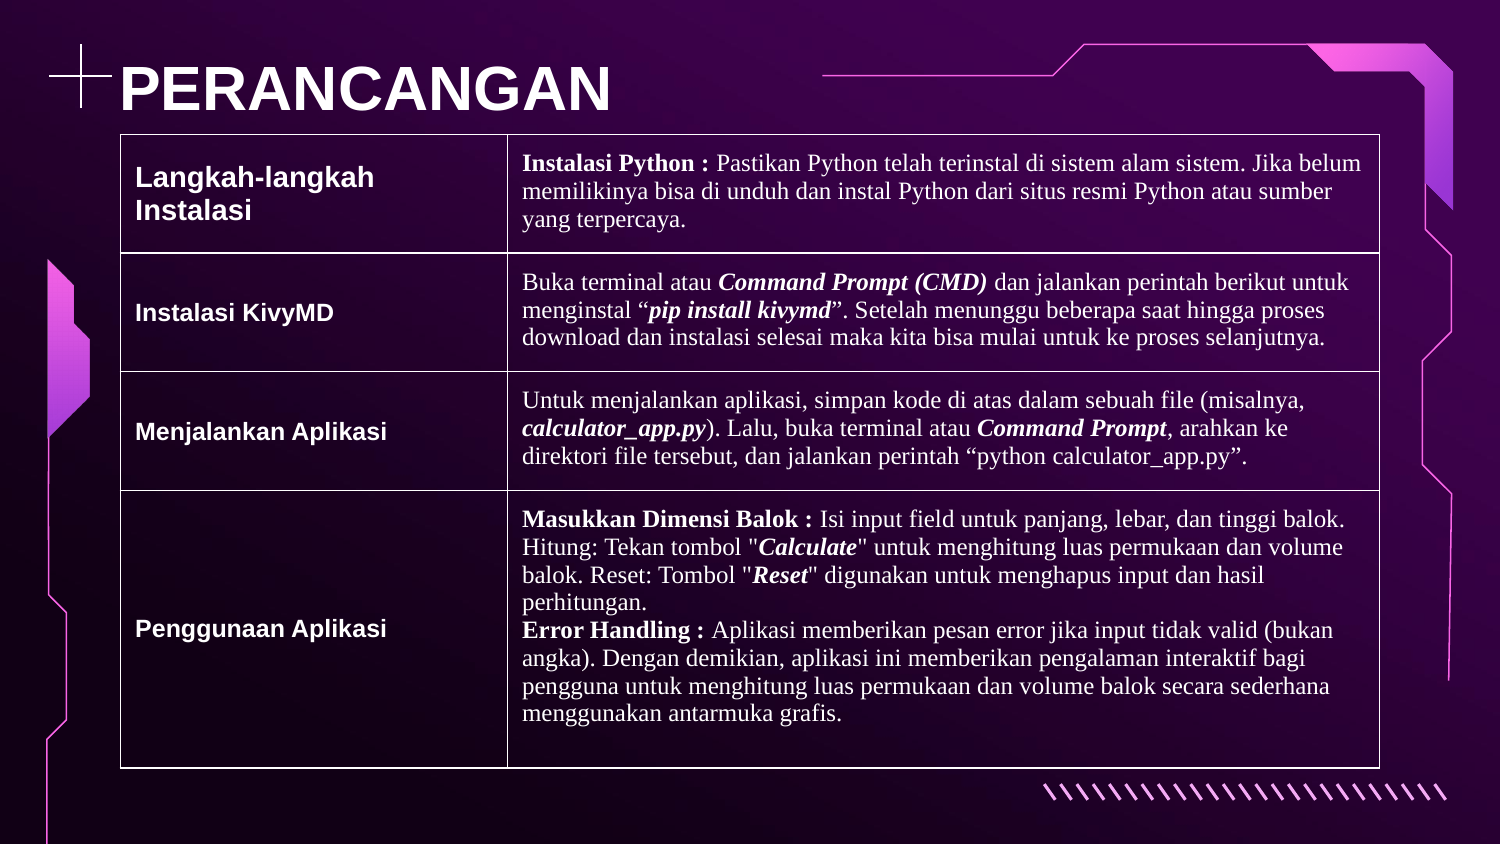

# PERANCANGAN
| Langkah-langkah Instalasi | Instalasi Python : Pastikan Python telah terinstal di sistem alam sistem. Jika belum memilikinya bisa di unduh dan instal Python dari situs resmi Python atau sumber yang terpercaya. |
| --- | --- |
| Instalasi KivyMD | Buka terminal atau Command Prompt (CMD) dan jalankan perintah berikut untuk menginstal “pip install kivymd”. Setelah menunggu beberapa saat hingga proses download dan instalasi selesai maka kita bisa mulai untuk ke proses selanjutnya. |
| Menjalankan Aplikasi | Untuk menjalankan aplikasi, simpan kode di atas dalam sebuah file (misalnya, calculator\_app.py). Lalu, buka terminal atau Command Prompt, arahkan ke direktori file tersebut, dan jalankan perintah “python calculator\_app.py”. |
| Penggunaan Aplikasi | Masukkan Dimensi Balok : Isi input field untuk panjang, lebar, dan tinggi balok. Hitung: Tekan tombol "Calculate" untuk menghitung luas permukaan dan volume balok. Reset: Tombol "Reset" digunakan untuk menghapus input dan hasil perhitungan. Error Handling : Aplikasi memberikan pesan error jika input tidak valid (bukan angka). Dengan demikian, aplikasi ini memberikan pengalaman interaktif bagi pengguna untuk menghitung luas permukaan dan volume balok secara sederhana menggunakan antarmuka grafis. |